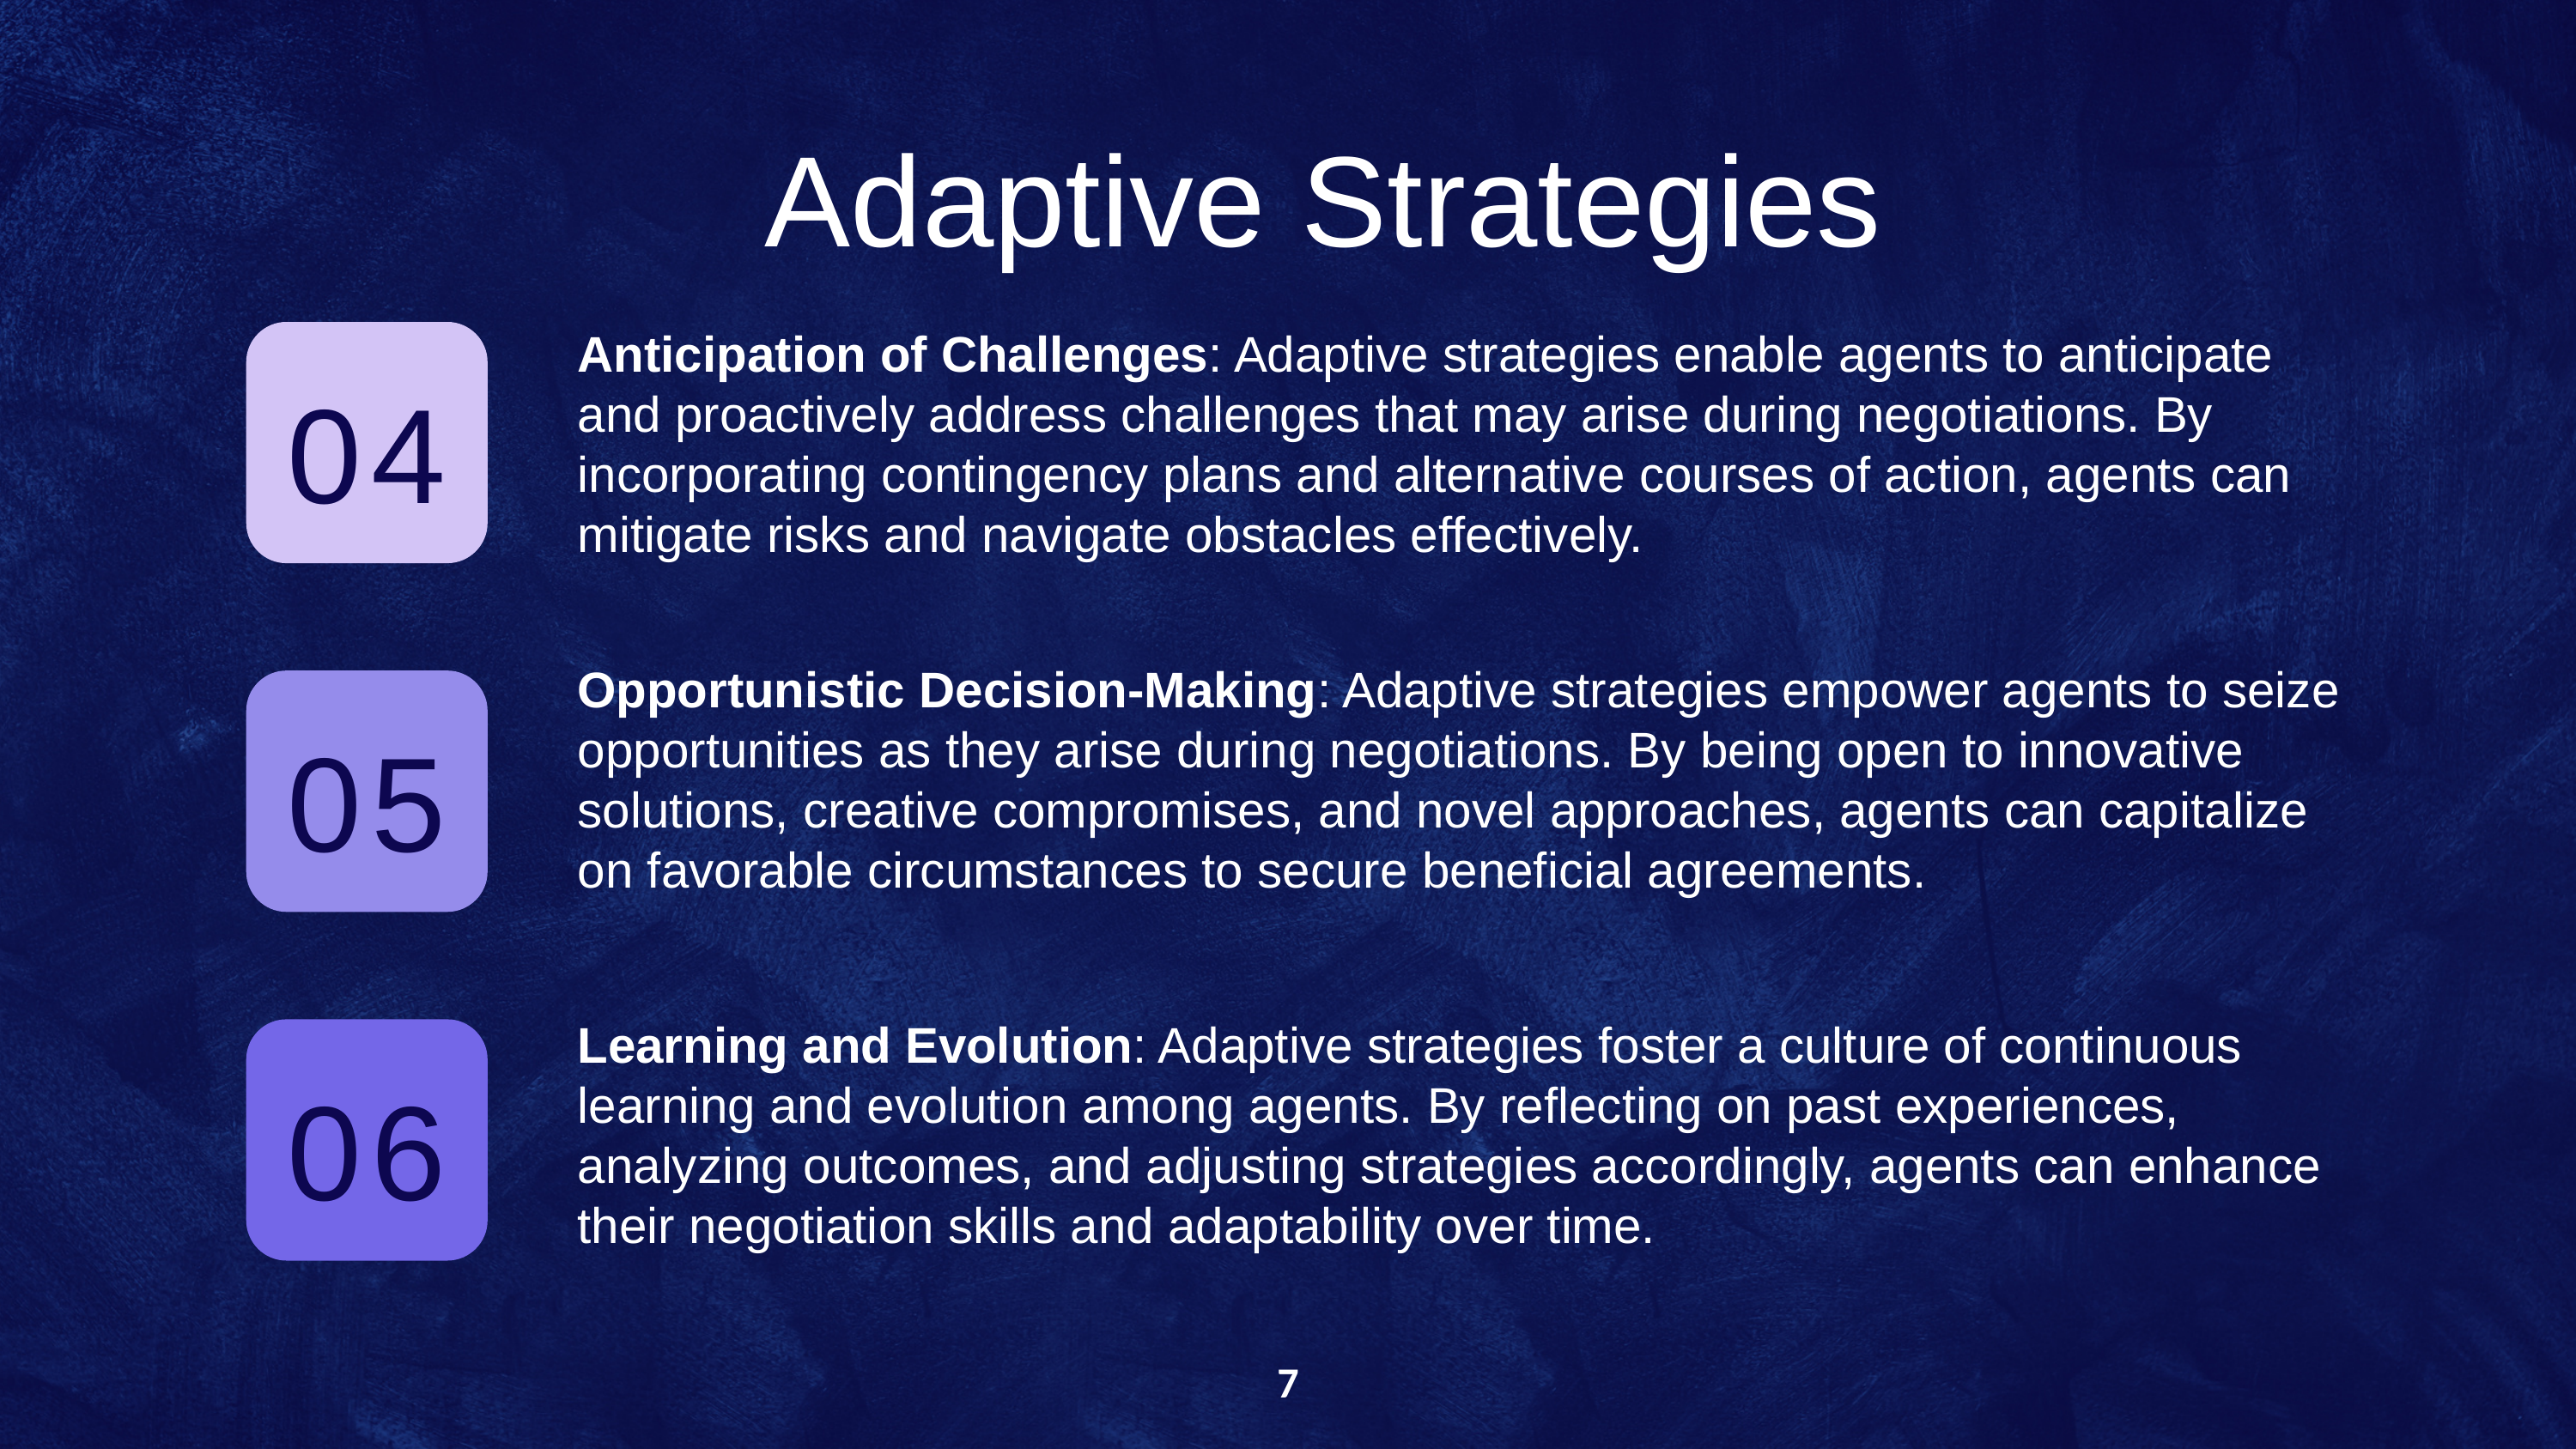

Adaptive Strategies

04
Anticipation of Challenges: Adaptive strategies enable agents to anticipate and proactively address challenges that may arise during negotiations. By incorporating contingency plans and alternative courses of action, agents can mitigate risks and navigate obstacles effectively.
Opportunistic Decision-Making: Adaptive strategies empower agents to seize opportunities as they arise during negotiations. By being open to innovative solutions, creative compromises, and novel approaches, agents can capitalize on favorable circumstances to secure beneficial agreements.

05
Learning and Evolution: Adaptive strategies foster a culture of continuous learning and evolution among agents. By reflecting on past experiences, analyzing outcomes, and adjusting strategies accordingly, agents can enhance their negotiation skills and adaptability over time.

06
7